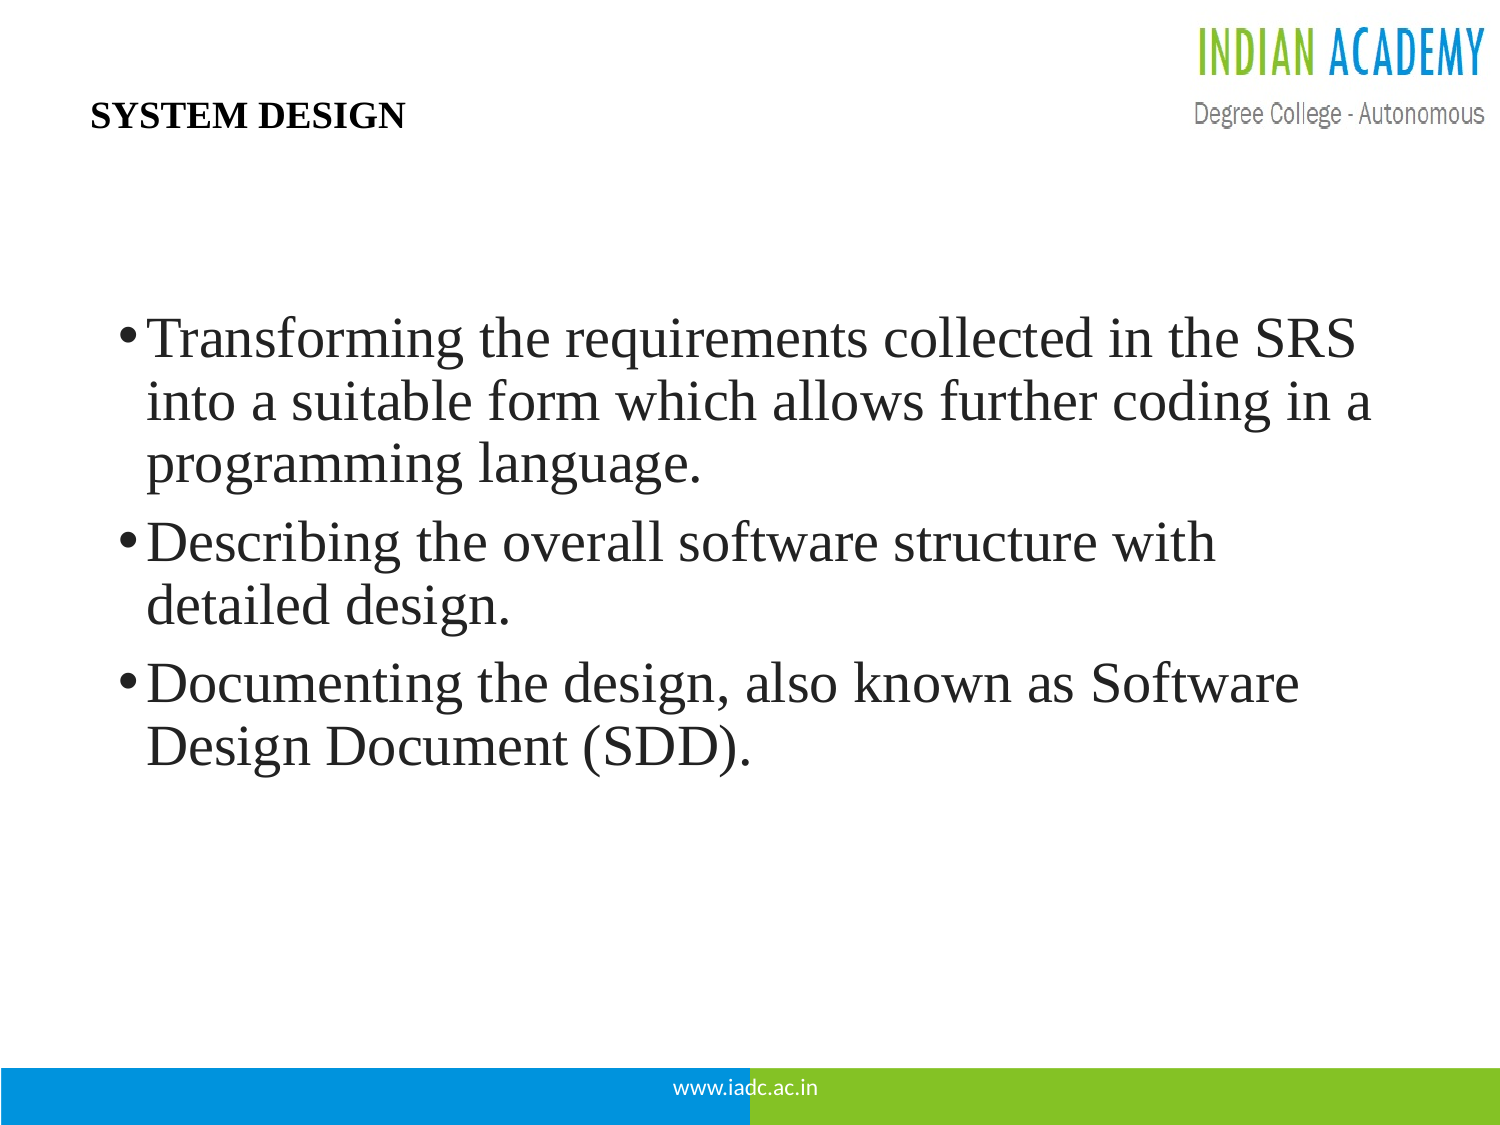

# SYSTEM DESIGN
Transforming the requirements collected in the SRS into a suitable form which allows further coding in a programming language.
Describing the overall software structure with detailed design.
Documenting the design, also known as Software Design Document (SDD).